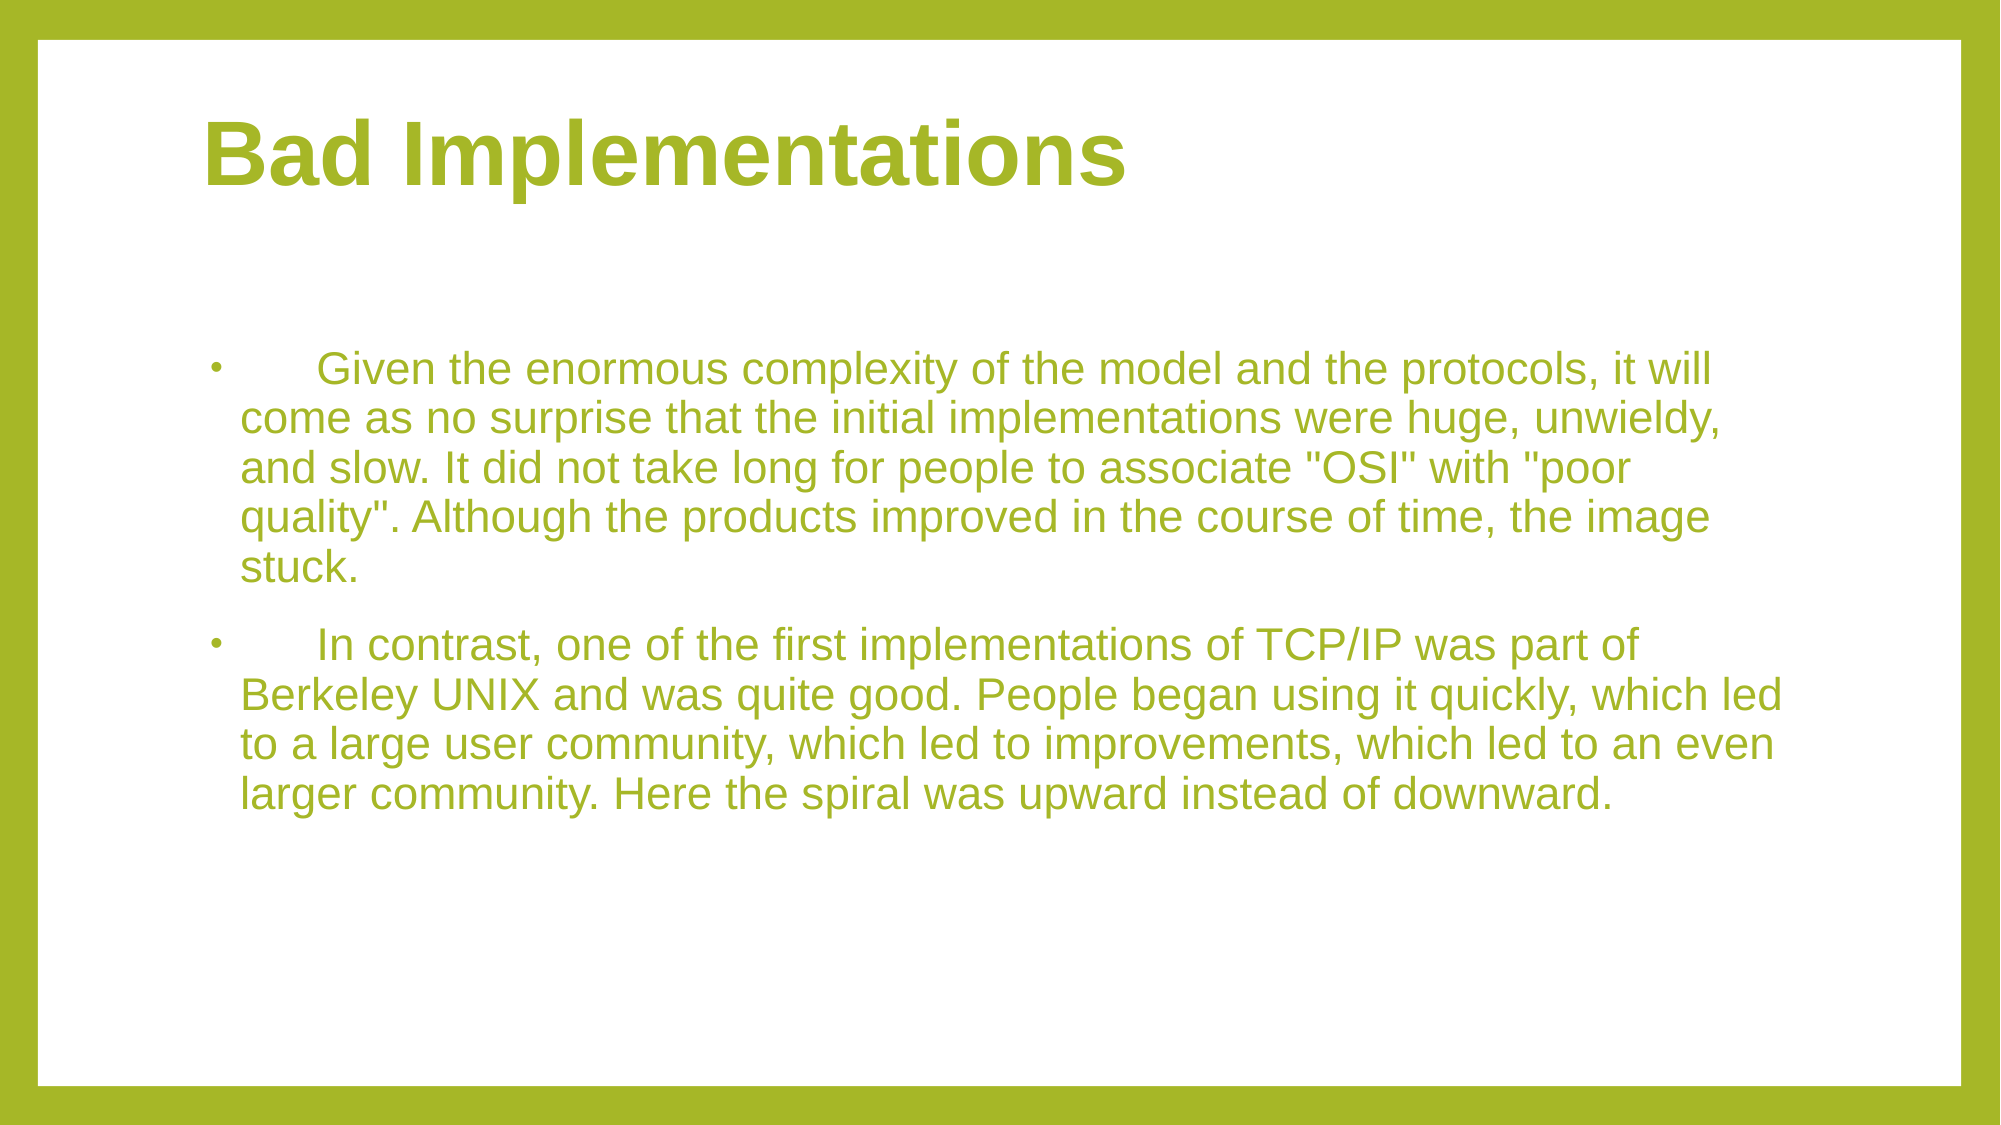

# Bad Implementations
      Given the enormous complexity of the model and the protocols, it will come as no surprise that the initial implementations were huge, unwieldy, and slow. It did not take long for people to associate "OSI" with "poor quality". Although the products improved in the course of time, the image stuck.
      In contrast, one of the first implementations of TCP/IP was part of Berkeley UNIX and was quite good. People began using it quickly, which led to a large user community, which led to improvements, which led to an even larger community. Here the spiral was upward instead of downward.